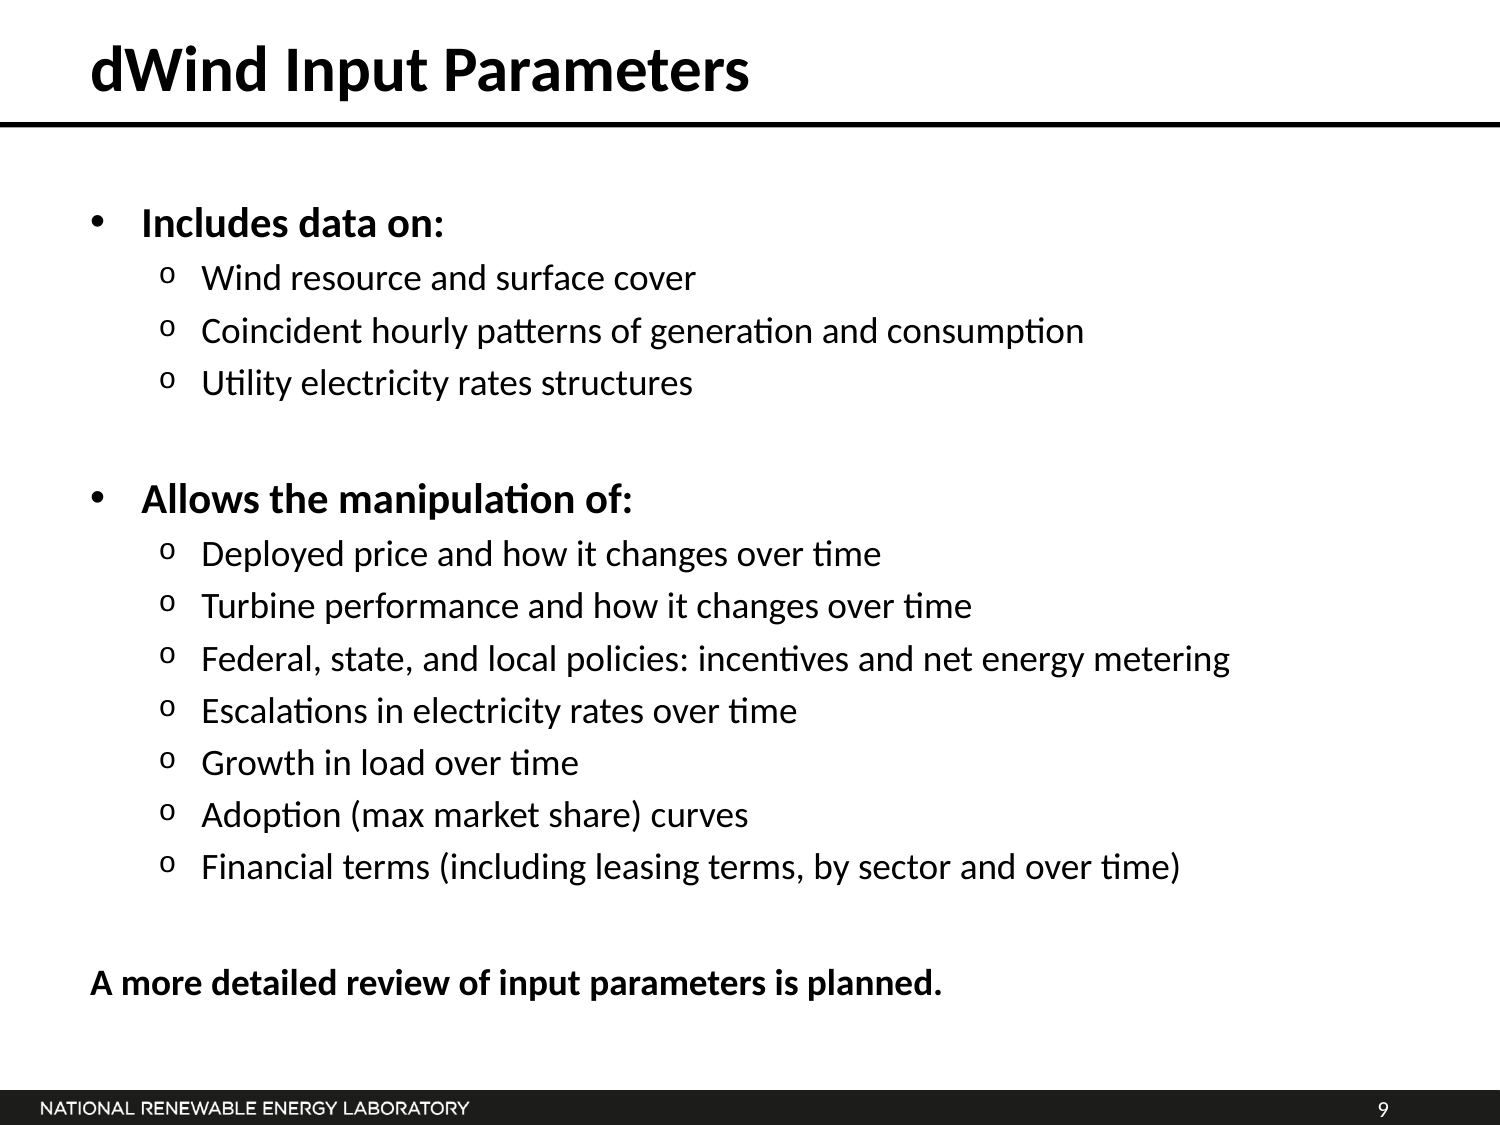

# dWind Input Parameters
Includes data on:
Wind resource and surface cover
Coincident hourly patterns of generation and consumption
Utility electricity rates structures

Allows the manipulation of:
Deployed price and how it changes over time
Turbine performance and how it changes over time
Federal, state, and local policies: incentives and net energy metering
Escalations in electricity rates over time
Growth in load over time
Adoption (max market share) curves
Financial terms (including leasing terms, by sector and over time)

A more detailed review of input parameters is planned.